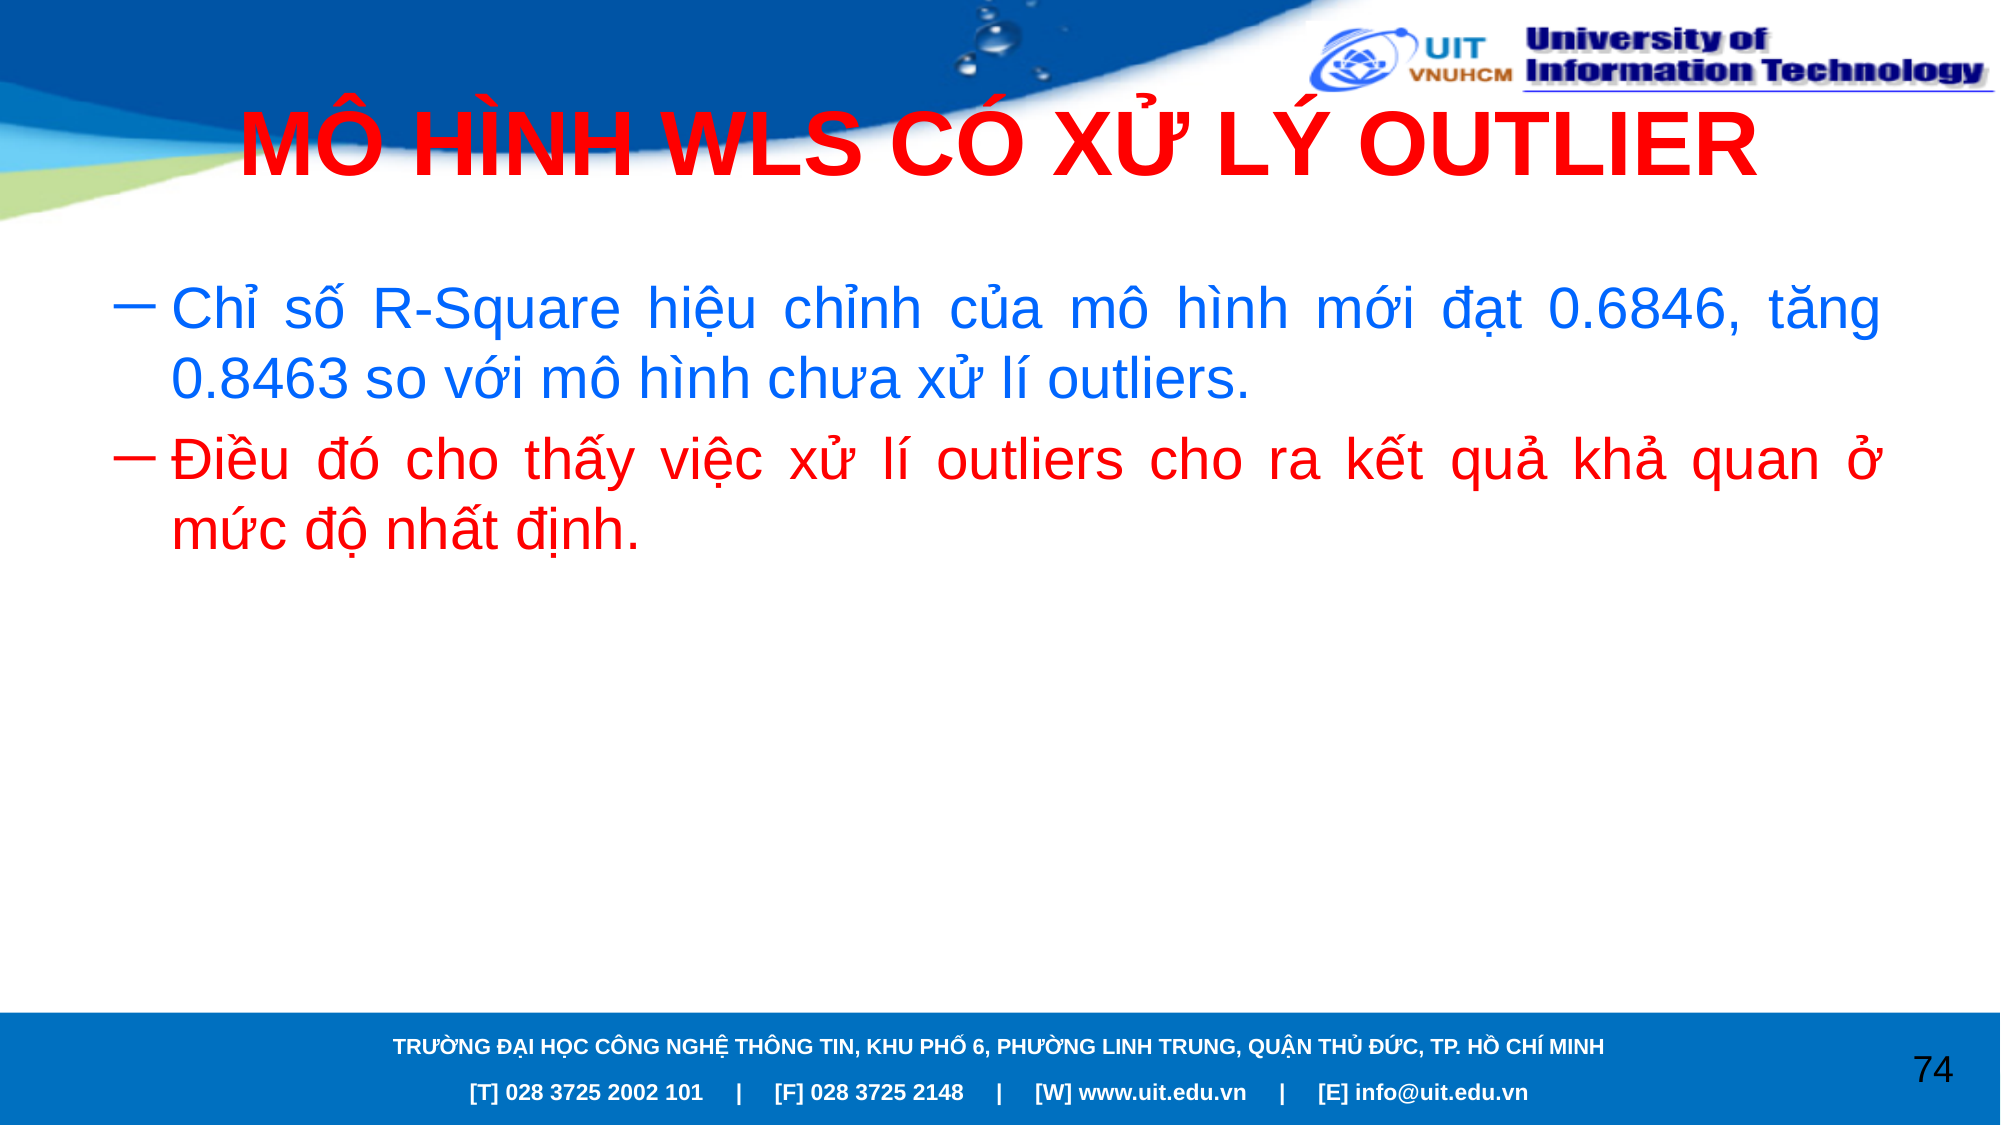

# MÔ HÌNH WLS CÓ XỬ LÝ OUTLIER
Chỉ số R-Square hiệu chỉnh của mô hình mới đạt 0.6846, tăng 0.8463 so với mô hình chưa xử lí outliers.
Điều đó cho thấy việc xử lí outliers cho ra kết quả khả quan ở mức độ nhất định.